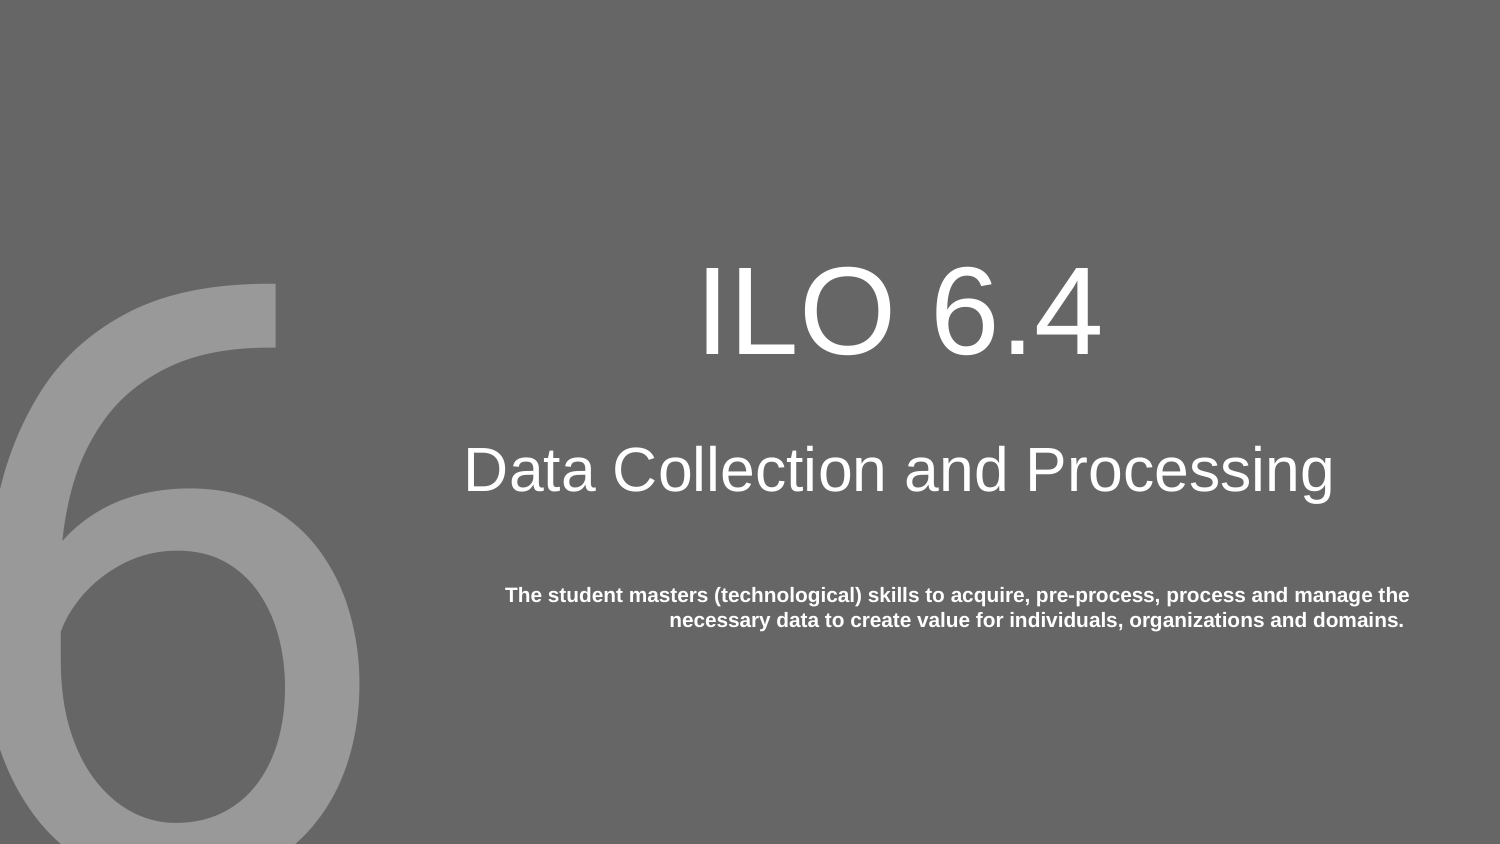

6
# ILO 6.4
Data Collection and Processing
The student masters (technological) skills to acquire, pre-process, process and manage the necessary data to create value for individuals, organizations and domains.